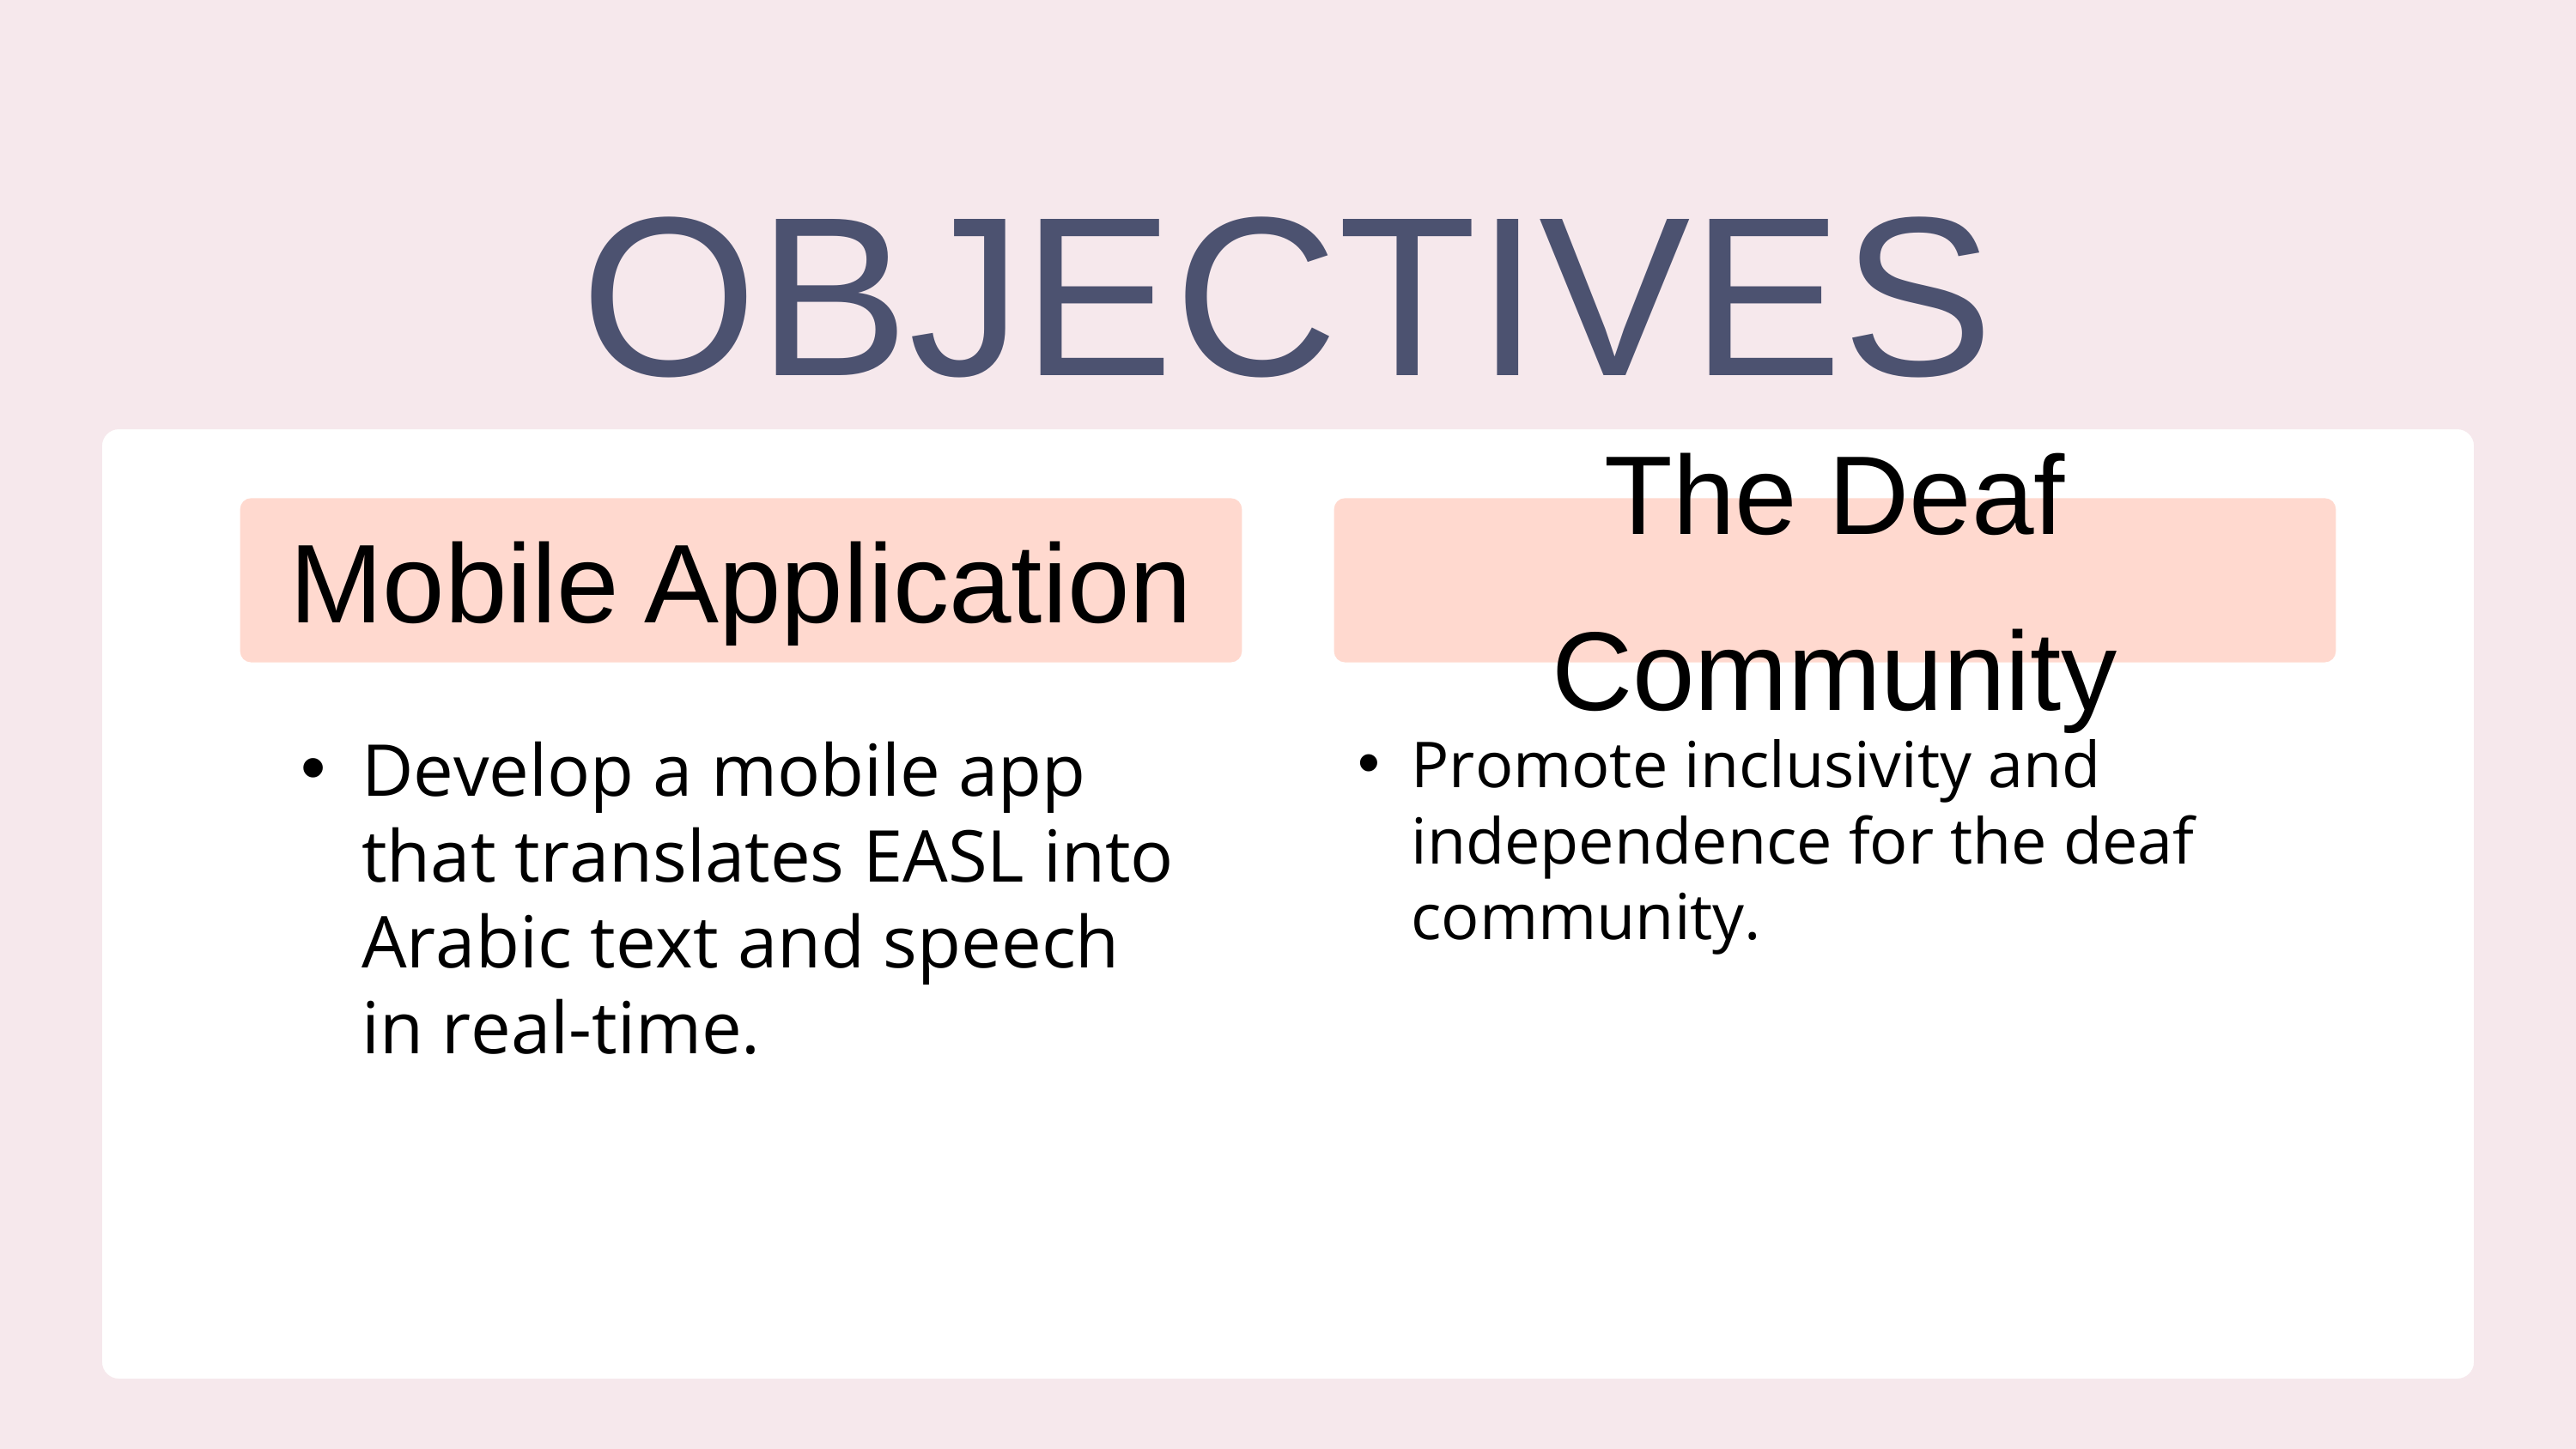

OBJECTIVES

Mobile Application

The Deaf Community
Develop a mobile app that translates EASL into Arabic text and speech in real-time.
Promote inclusivity and independence for the deaf community.